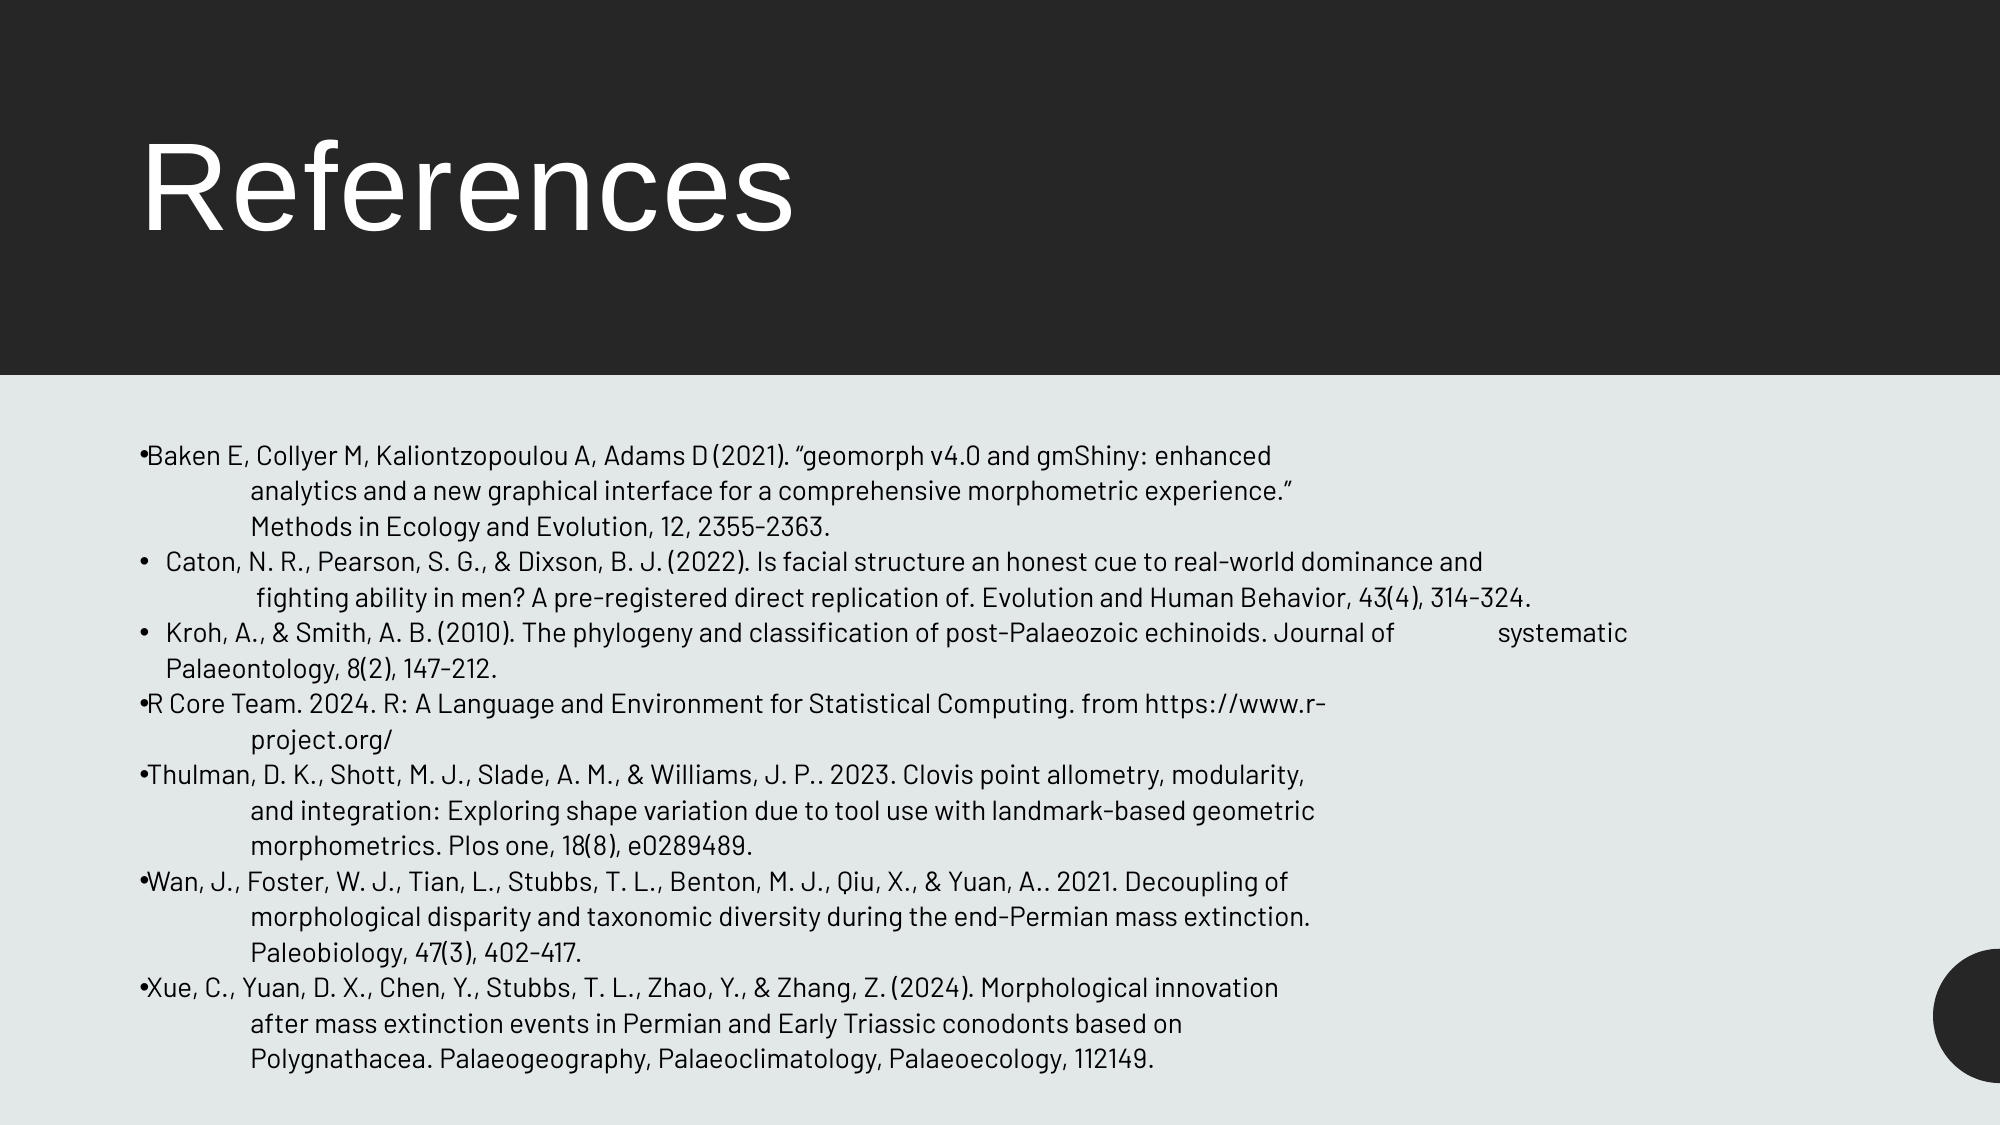

# References
Baken E, Collyer M, Kaliontzopoulou A, Adams D (2021). “geomorph v4.0 and gmShiny: enhanced
	analytics and a new graphical interface for a comprehensive morphometric experience.”
	Methods in Ecology and Evolution, 12, 2355-2363.
Caton, N. R., Pearson, S. G., & Dixson, B. J. (2022). Is facial structure an honest cue to real-world dominance and
	 fighting ability in men? A pre-registered direct replication of. Evolution and Human Behavior, 43(4), 314-324.
Kroh, A., & Smith, A. B. (2010). The phylogeny and classification of post-Palaeozoic echinoids. Journal of 	systematic Palaeontology, 8(2), 147-212.
R Core Team. 2024. R: A Language and Environment for Statistical Computing. from https://www.r-
	project.org/
Thulman, D. K., Shott, M. J., Slade, A. M., & Williams, J. P.. 2023. Clovis point allometry, modularity,
	and integration: Exploring shape variation due to tool use with landmark-based geometric
	morphometrics. Plos one, 18(8), e0289489.
Wan, J., Foster, W. J., Tian, L., Stubbs, T. L., Benton, M. J., Qiu, X., & Yuan, A.. 2021. Decoupling of
	morphological disparity and taxonomic diversity during the end-Permian mass extinction.
	Paleobiology, 47(3), 402-417.
Xue, C., Yuan, D. X., Chen, Y., Stubbs, T. L., Zhao, Y., & Zhang, Z. (2024). Morphological innovation
	after mass extinction events in Permian and Early Triassic conodonts based on
	Polygnathacea. Palaeogeography, Palaeoclimatology, Palaeoecology, 112149.